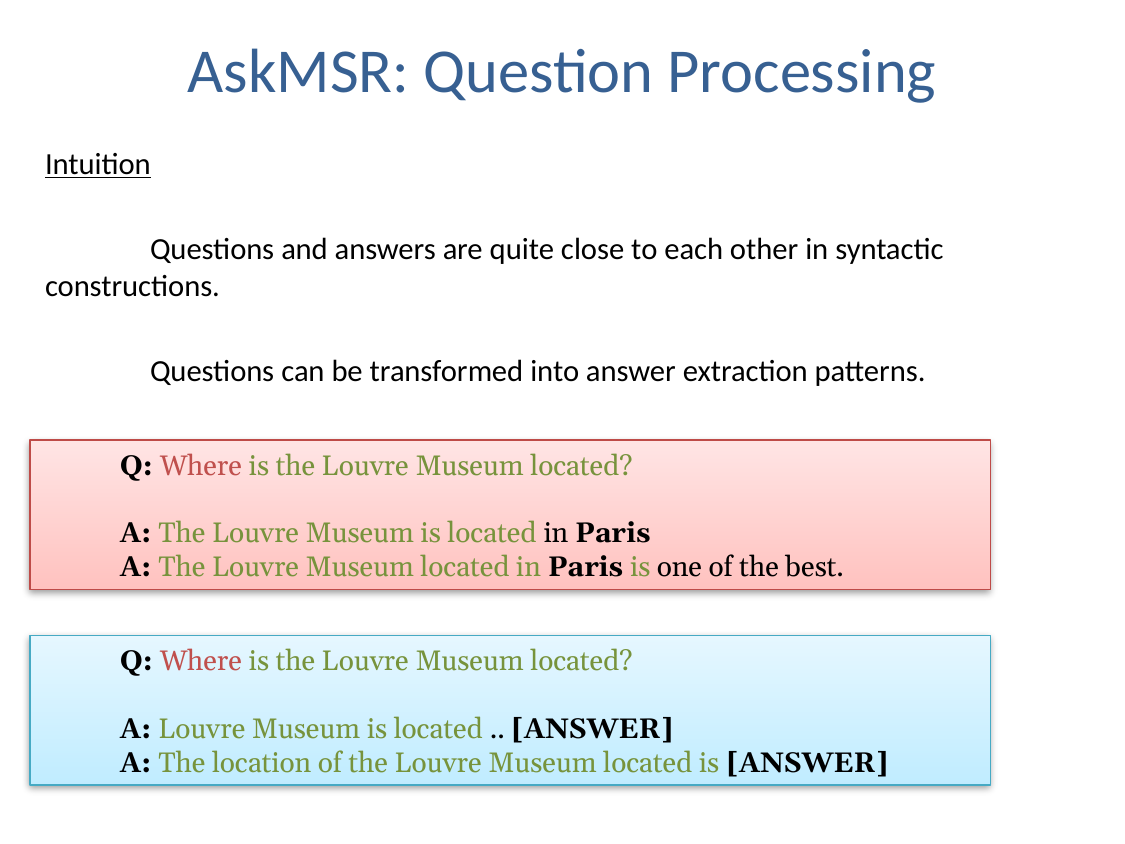

# AskMSR: Question Processing
Intuition

	Questions and answers are quite close to each other in syntactic constructions.

	Questions can be transformed into answer extraction patterns.
Q: Where is the Louvre Museum located?
A: The Louvre Museum is located in Paris
A: The Louvre Museum located in Paris is one of the best.
Q: Where is the Louvre Museum located?
A: Louvre Museum is located .. [ANSWER]
A: The location of the Louvre Museum located is [ANSWER]